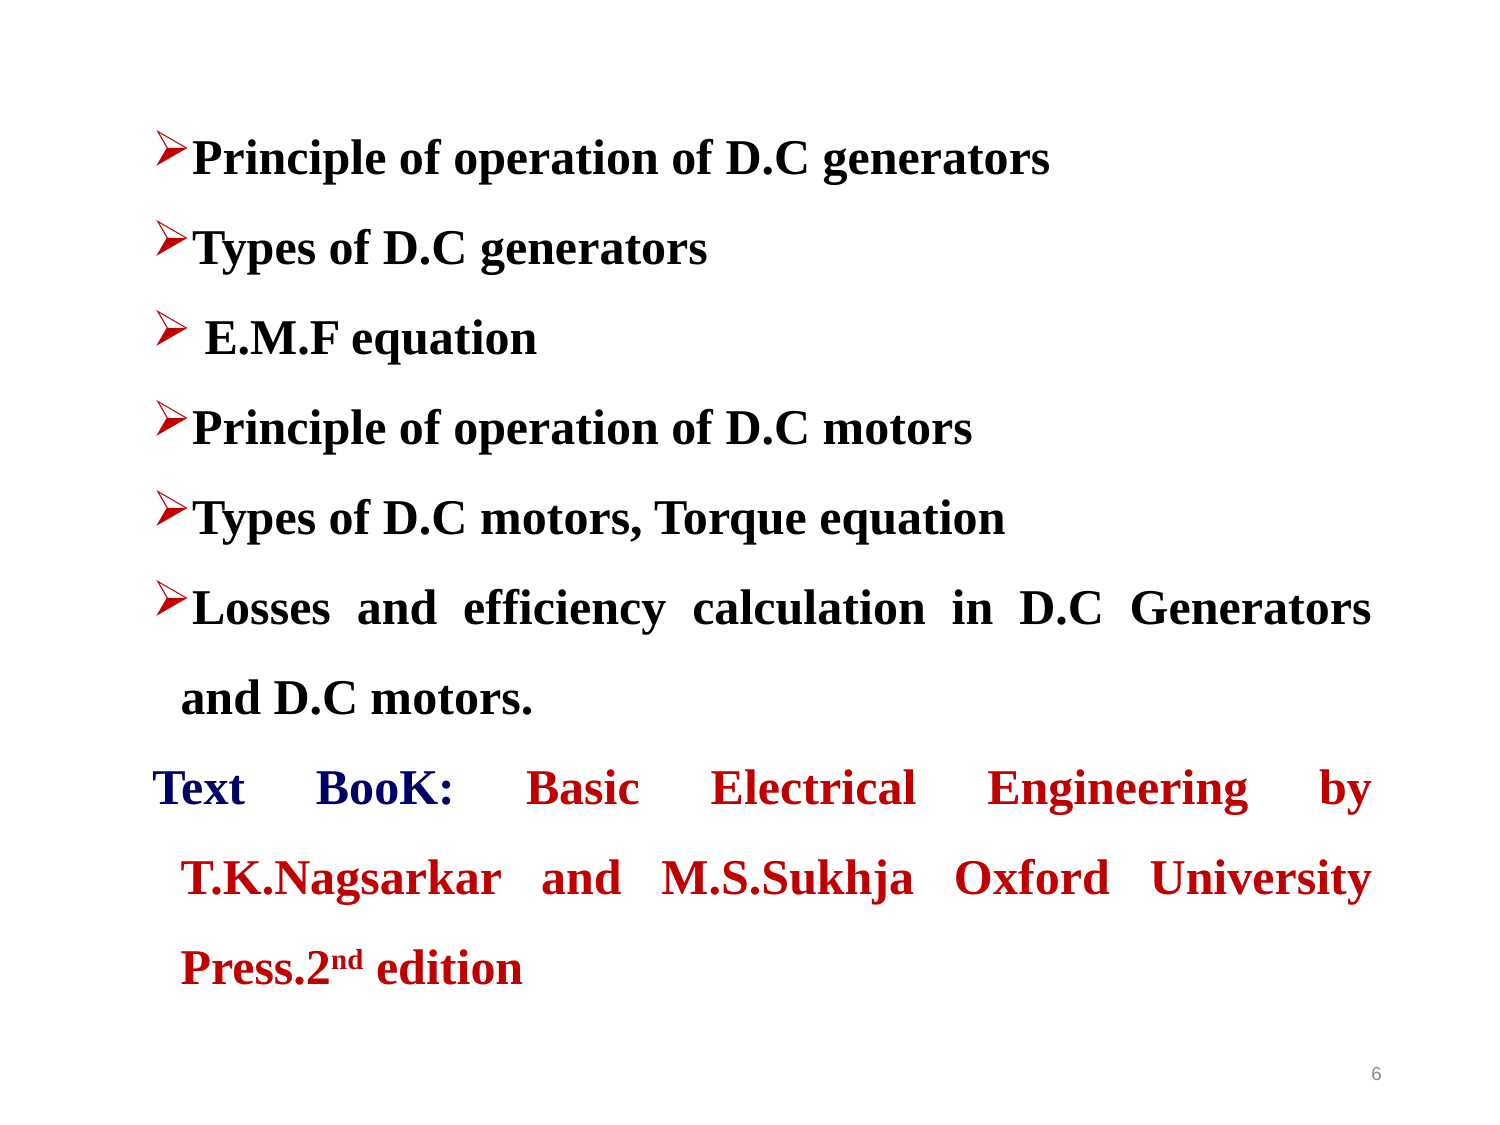

Principle of operation of D.C generators
Types of D.C generators
 E.M.F equation
Principle of operation of D.C motors
Types of D.C motors, Torque equation
Losses and efficiency calculation in D.C Generators and D.C motors.
Text BooK: Basic Electrical Engineering by T.K.Nagsarkar and M.S.Sukhja Oxford University Press.2nd edition

6